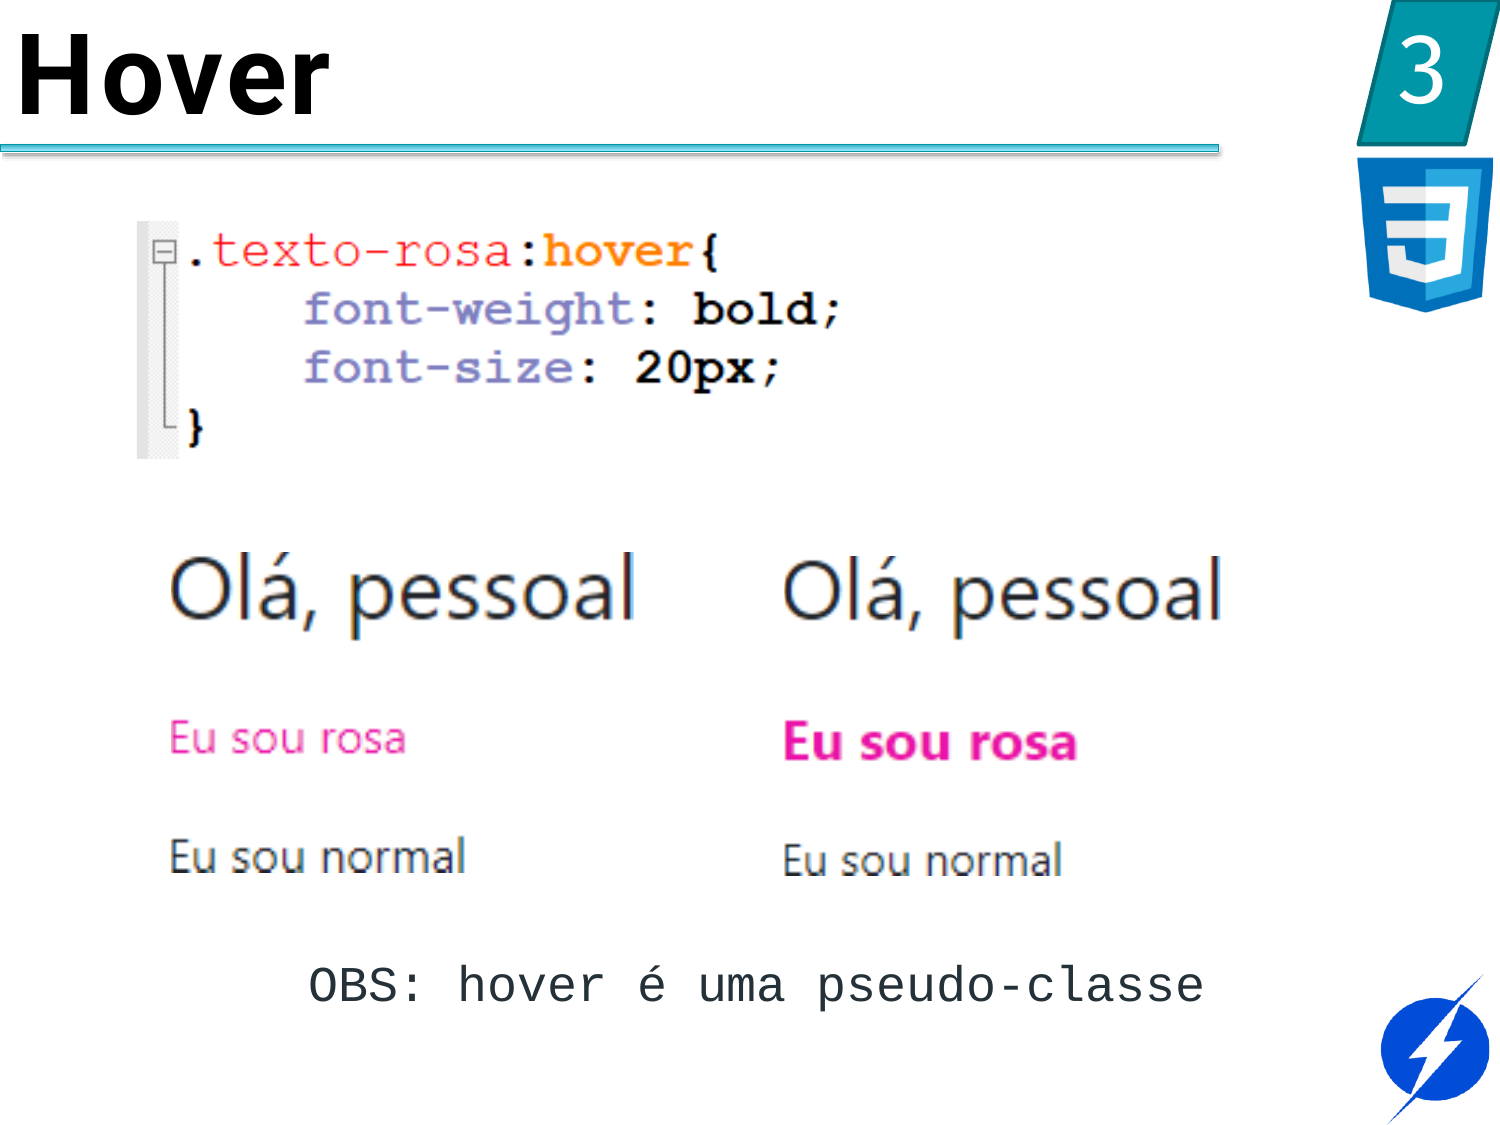

# Hover
3

OBS: hover é uma pseudo-classe